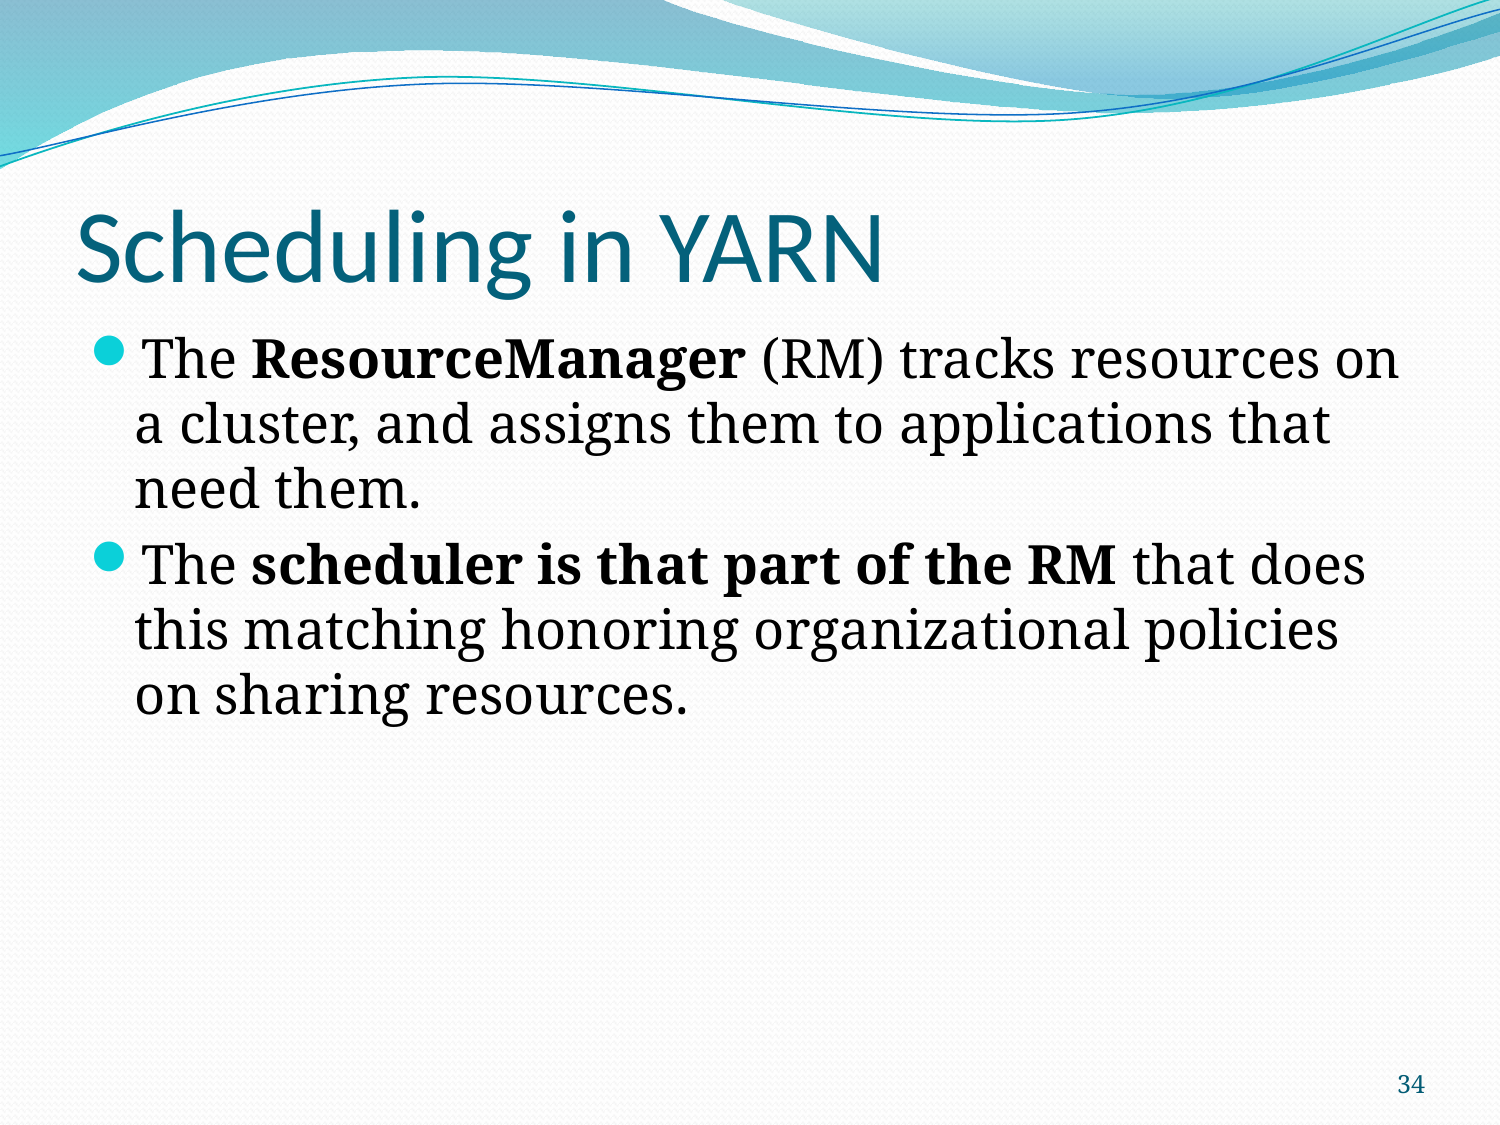

# Scheduling in YARN
The ResourceManager (RM) tracks resources on a cluster, and assigns them to applications that need them.
The scheduler is that part of the RM that does this matching honoring organizational policies on sharing resources.
34